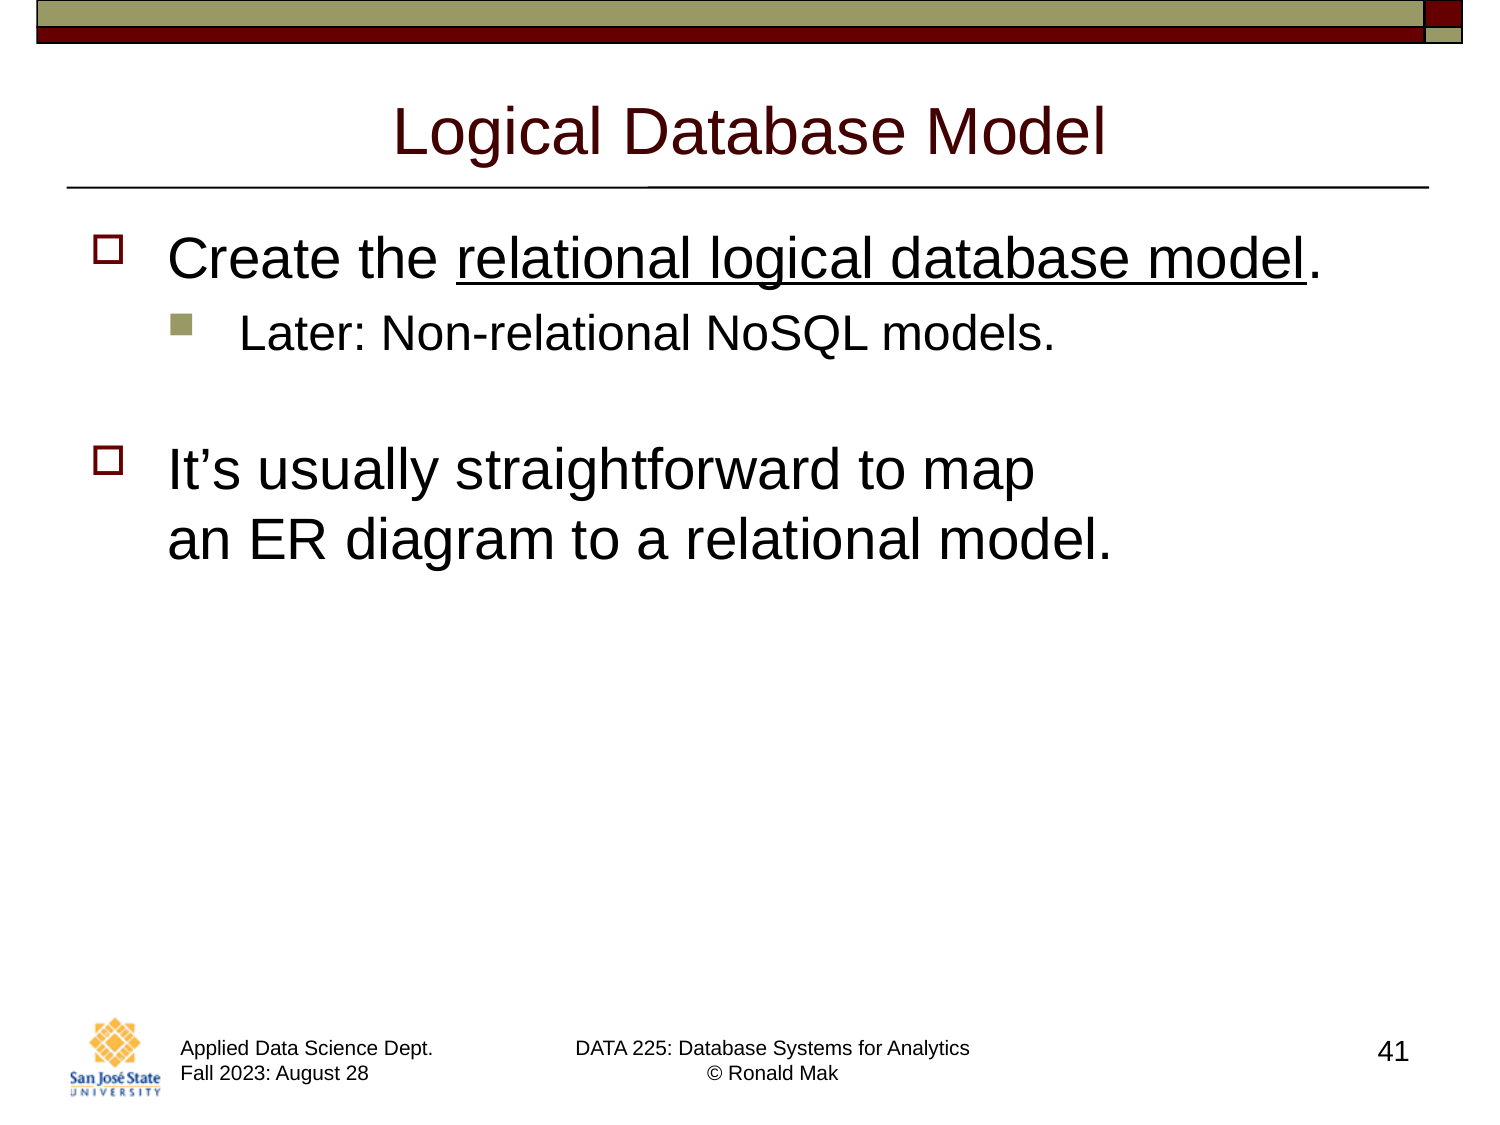

# Logical Database Model
Create the relational logical database model.
Later: Non-relational NoSQL models.

It’s usually straightforward to map
an ER diagram to a relational model.
41